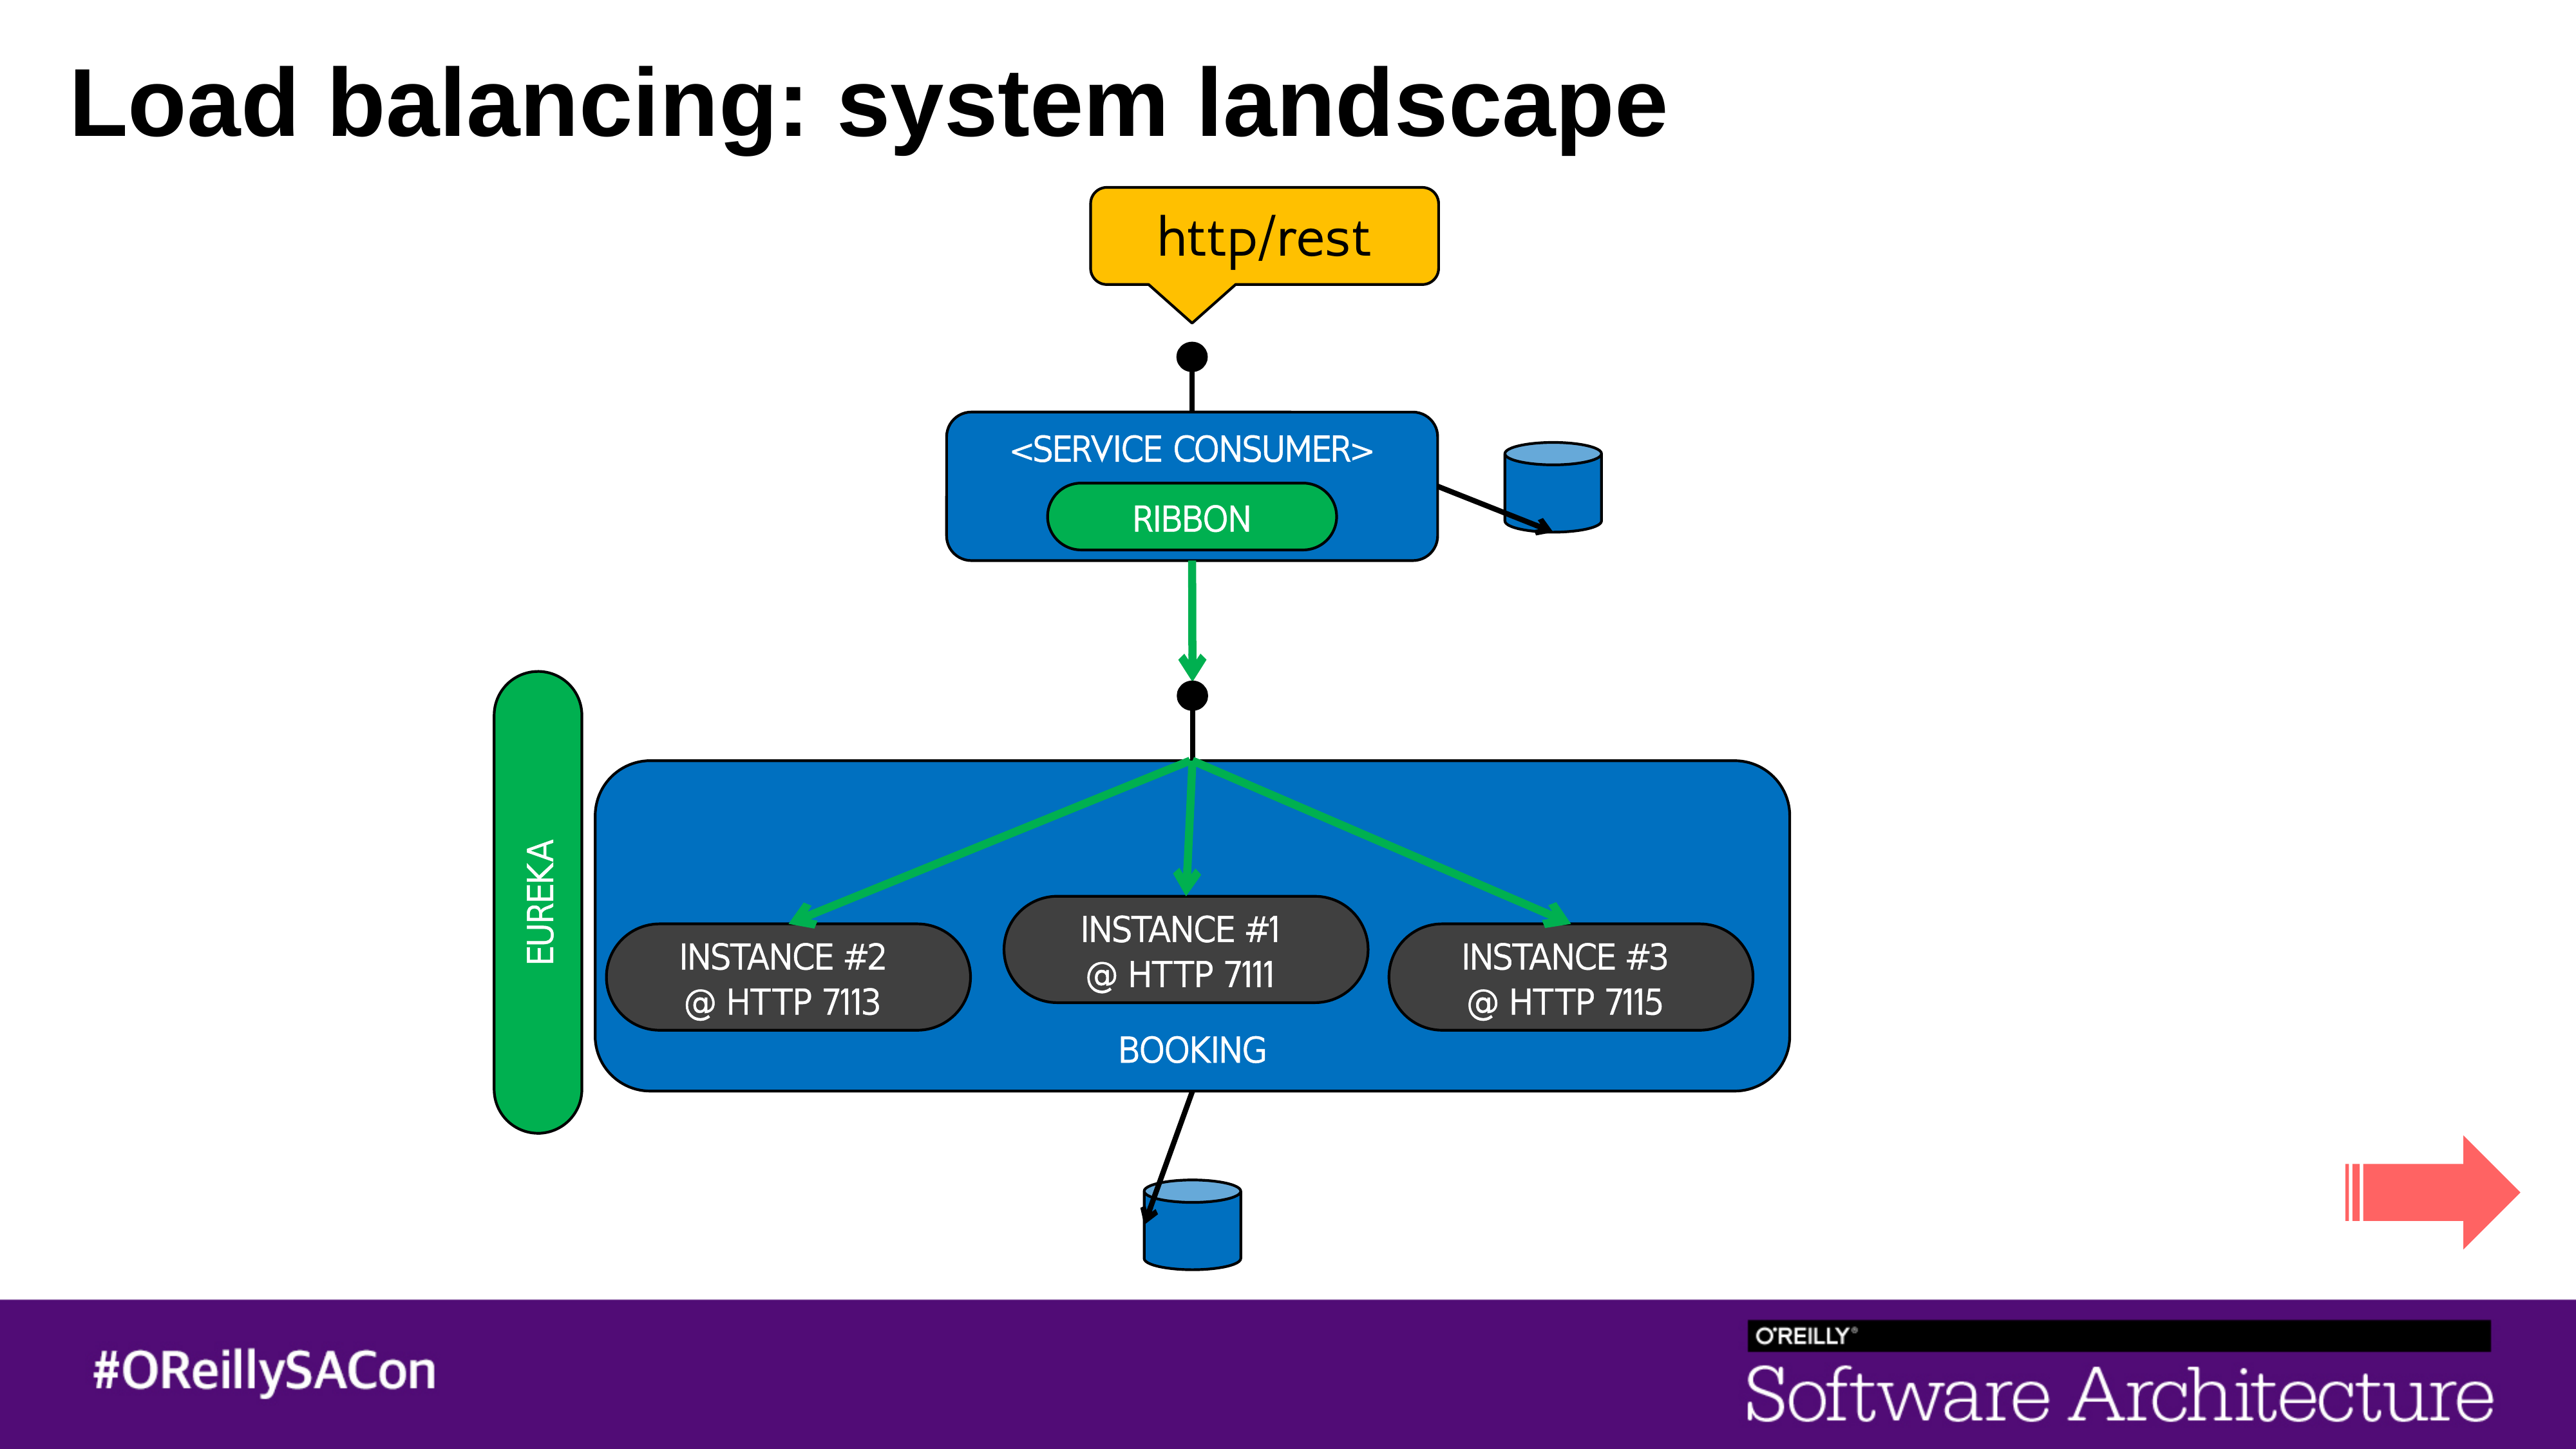

# Load balancing: system landscape
 BOOKING
http/rest

<SERVICE CONSUMER>

RIBBON

BOOKING
EUREKA
INSTANCE #1
@ HTTP 7111
INSTANCE #2
@ HTTP 7113
INSTANCE #3
@ HTTP 7115